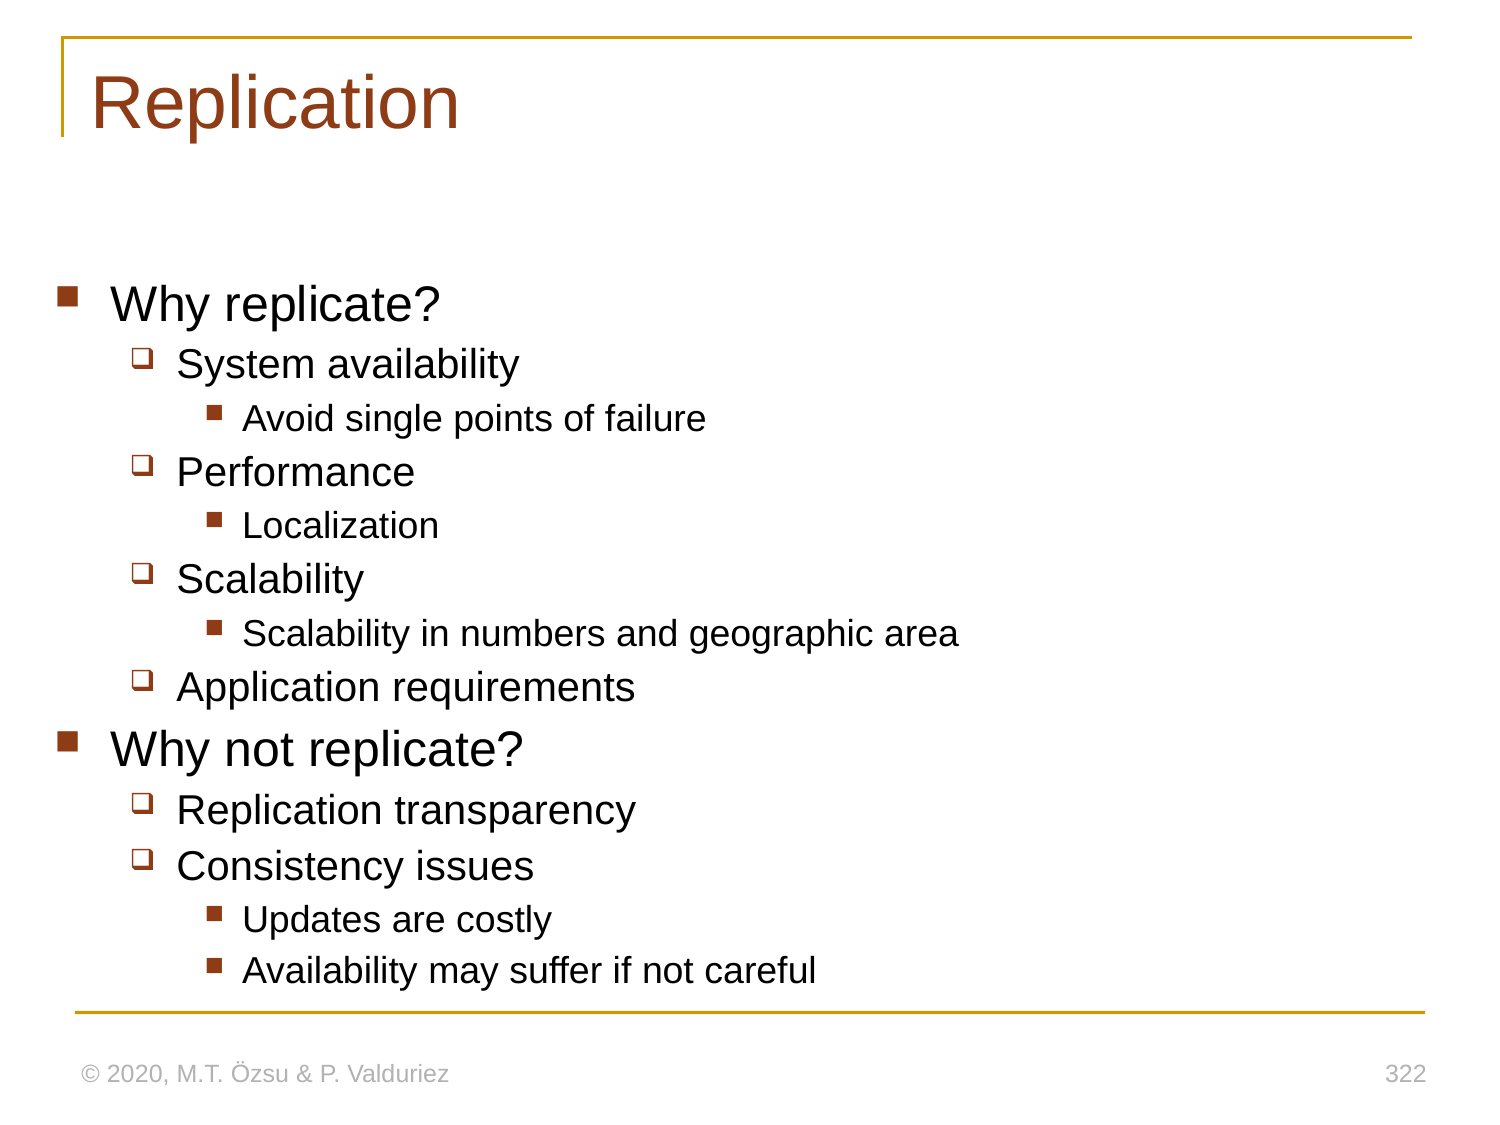

# Replication
Why replicate?
System availability
Avoid single points of failure
Performance
Localization
Scalability
Scalability in numbers and geographic area
Application requirements
Why not replicate?
Replication transparency
Consistency issues
Updates are costly
Availability may suffer if not careful

© 2020, M.T. Özsu & P. Valduriez
322